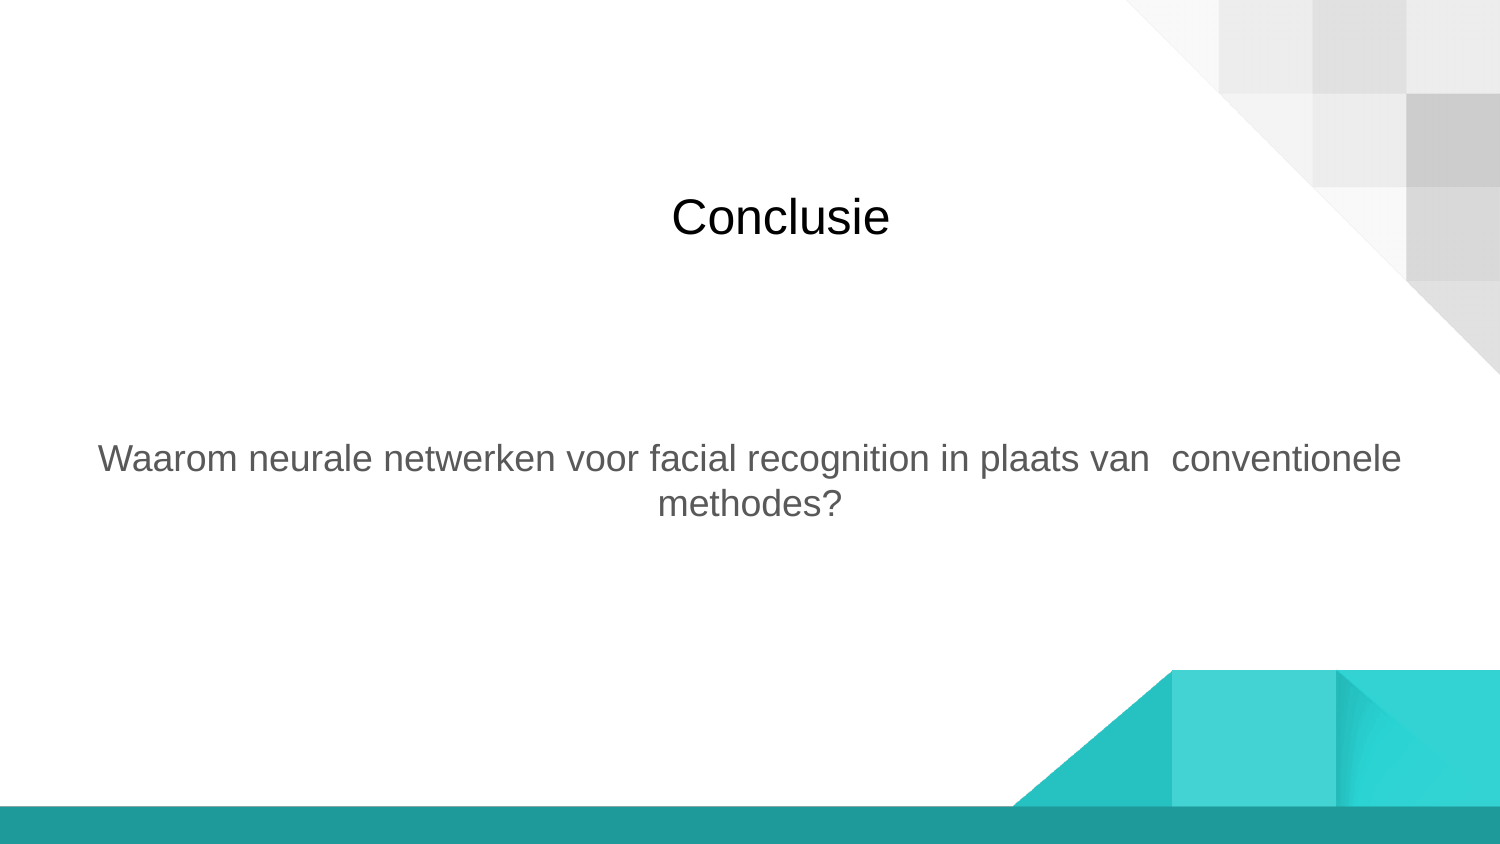

# Conclusie
Waarom neurale netwerken voor facial recognition in plaats van  conventionele methodes?